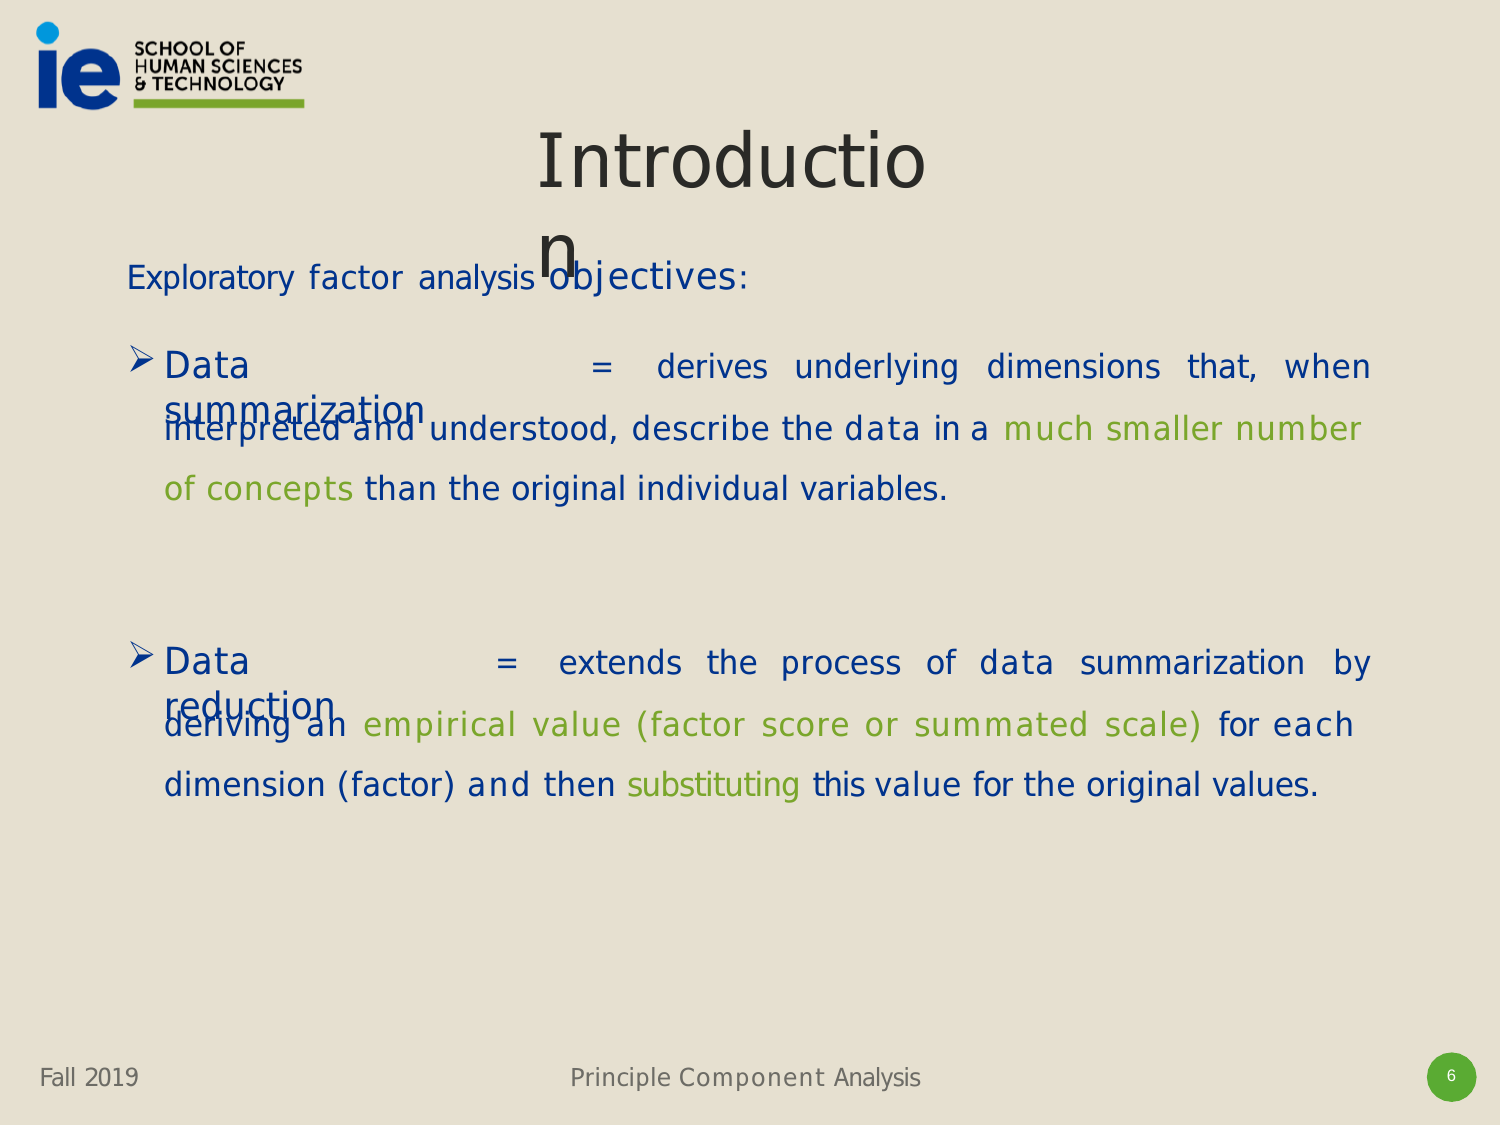

# Introduction
Exploratory factor analysis objectives:
Data	summarization
=	derives	underlying	dimensions	that,	when
interpreted and understood, describe the data in a much smaller number of concepts than the original individual variables.
Data	reduction
=	extends	the	process	of	data	summarization	by
deriving an empirical value (factor score or summated scale) for each dimension (factor) and then substituting this value for the original values.
Fall 2019
Principle Component Analysis
6